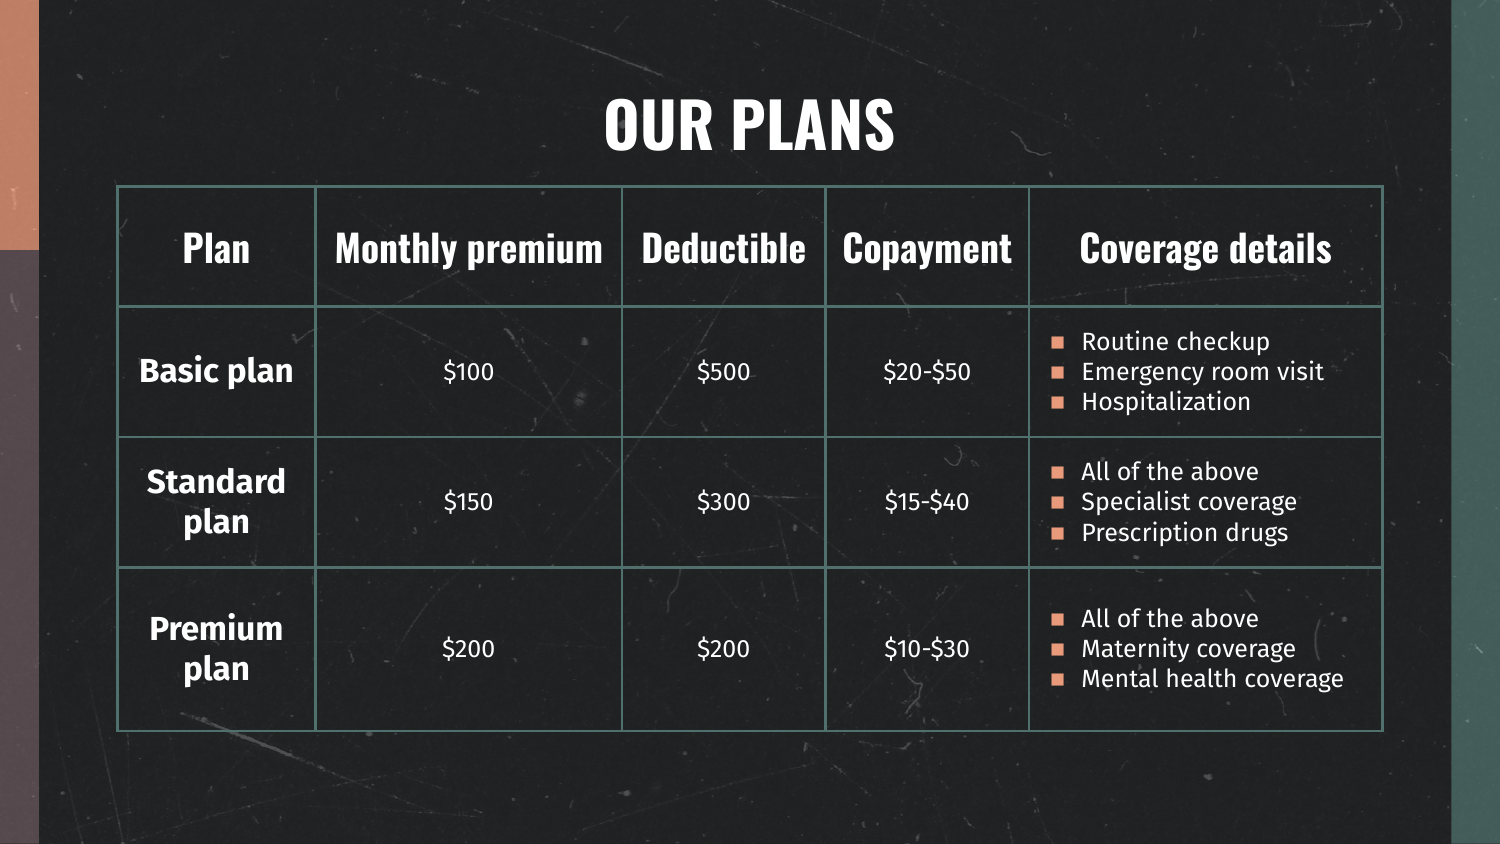

# OUR PLANS
| Plan | Monthly premium | Deductible | Copayment | Coverage details |
| --- | --- | --- | --- | --- |
| Basic plan | $100 | $500 | $20-$50 | Routine checkup Emergency room visit Hospitalization |
| Standard plan | $150 | $300 | $15-$40 | All of the above Specialist coverage Prescription drugs |
| Premium plan | $200 | $200 | $10-$30 | All of the above Maternity coverage Mental health coverage |